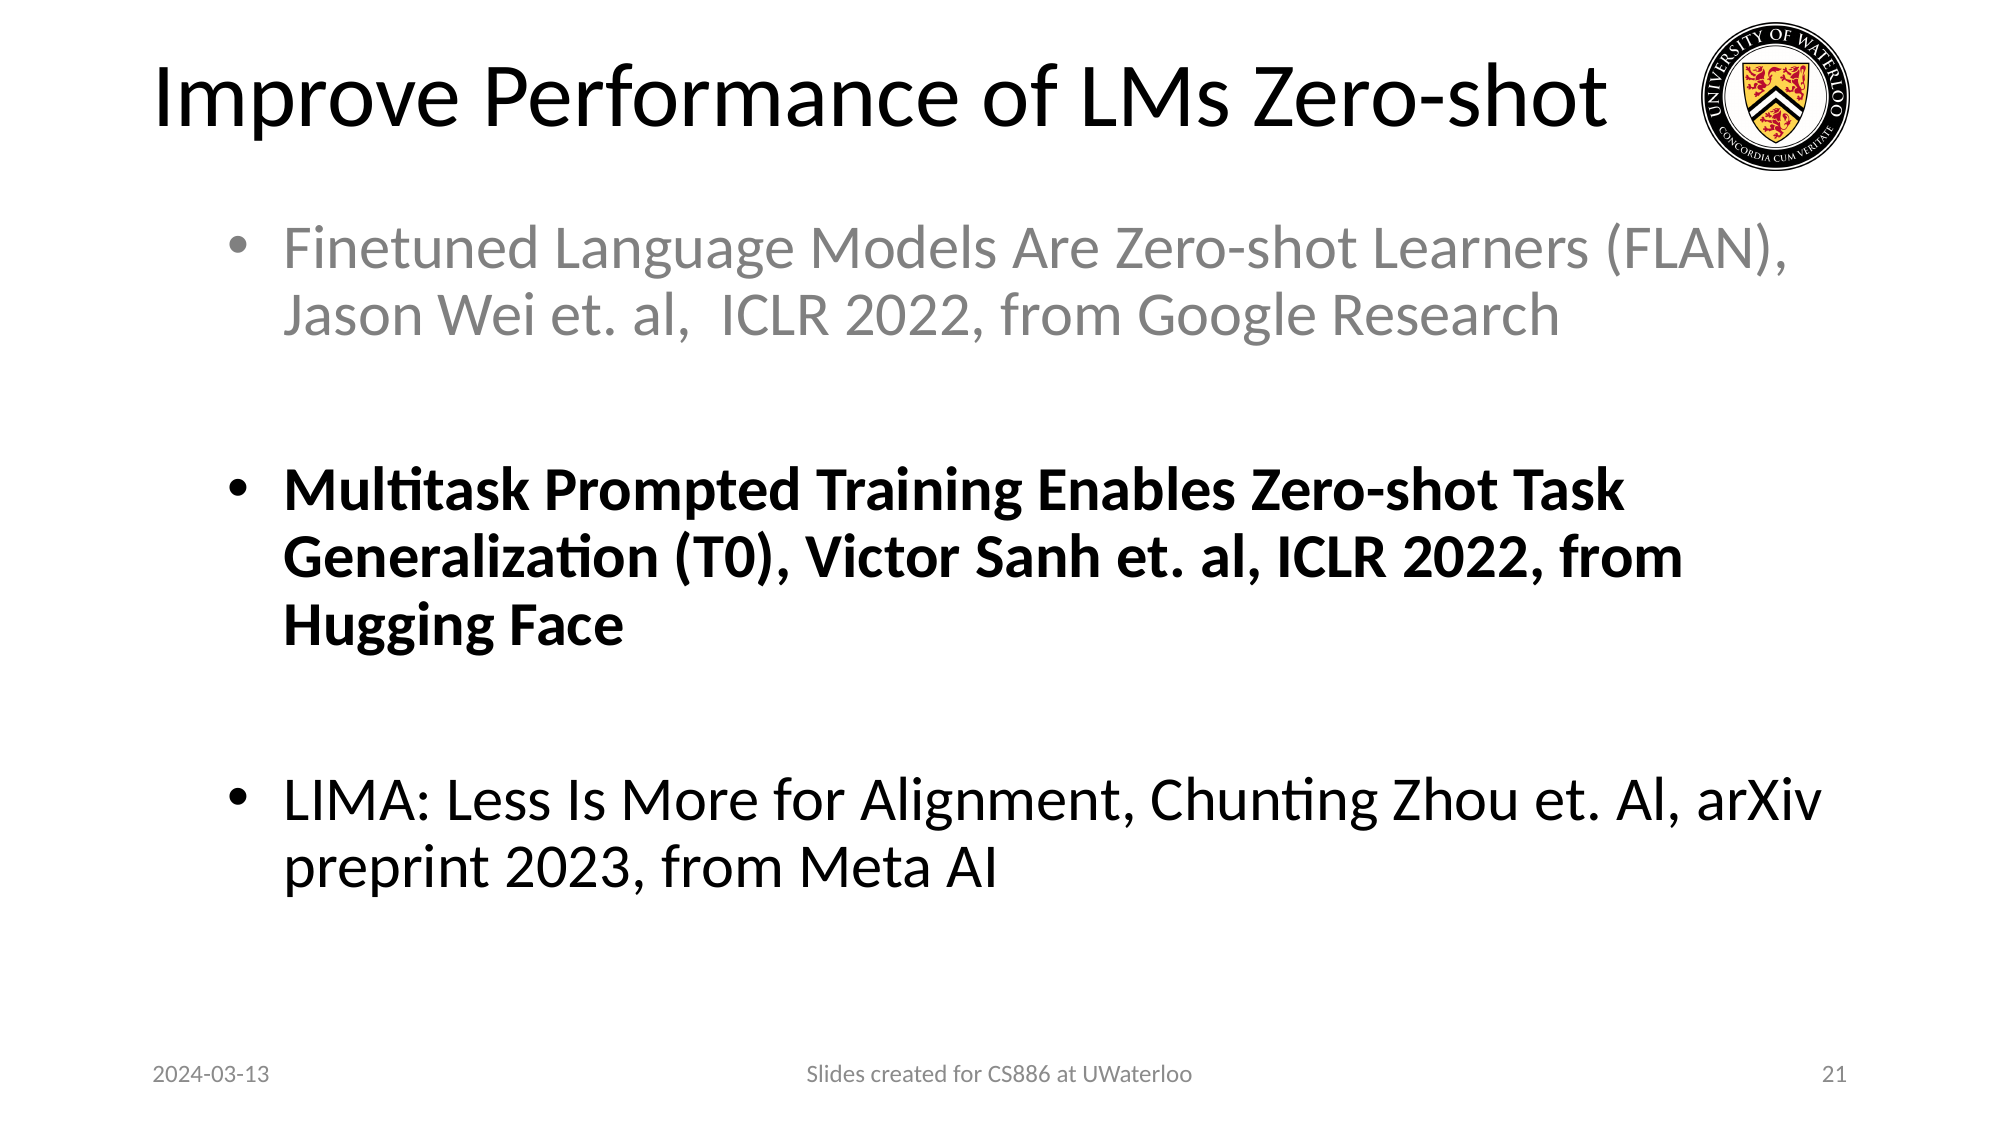

# Improve Performance of LMs Zero-shot
Finetuned Language Models Are Zero-shot Learners (FLAN), Jason Wei et. al,  ICLR 2022, from Google Research

Multitask Prompted Training Enables Zero-shot Task Generalization (T0), Victor Sanh et. al, ICLR 2022, from Hugging Face

LIMA: Less Is More for Alignment, Chunting Zhou et. Al, arXiv preprint 2023, from Meta AI

2024-03-13
Slides created for CS886 at UWaterloo
21